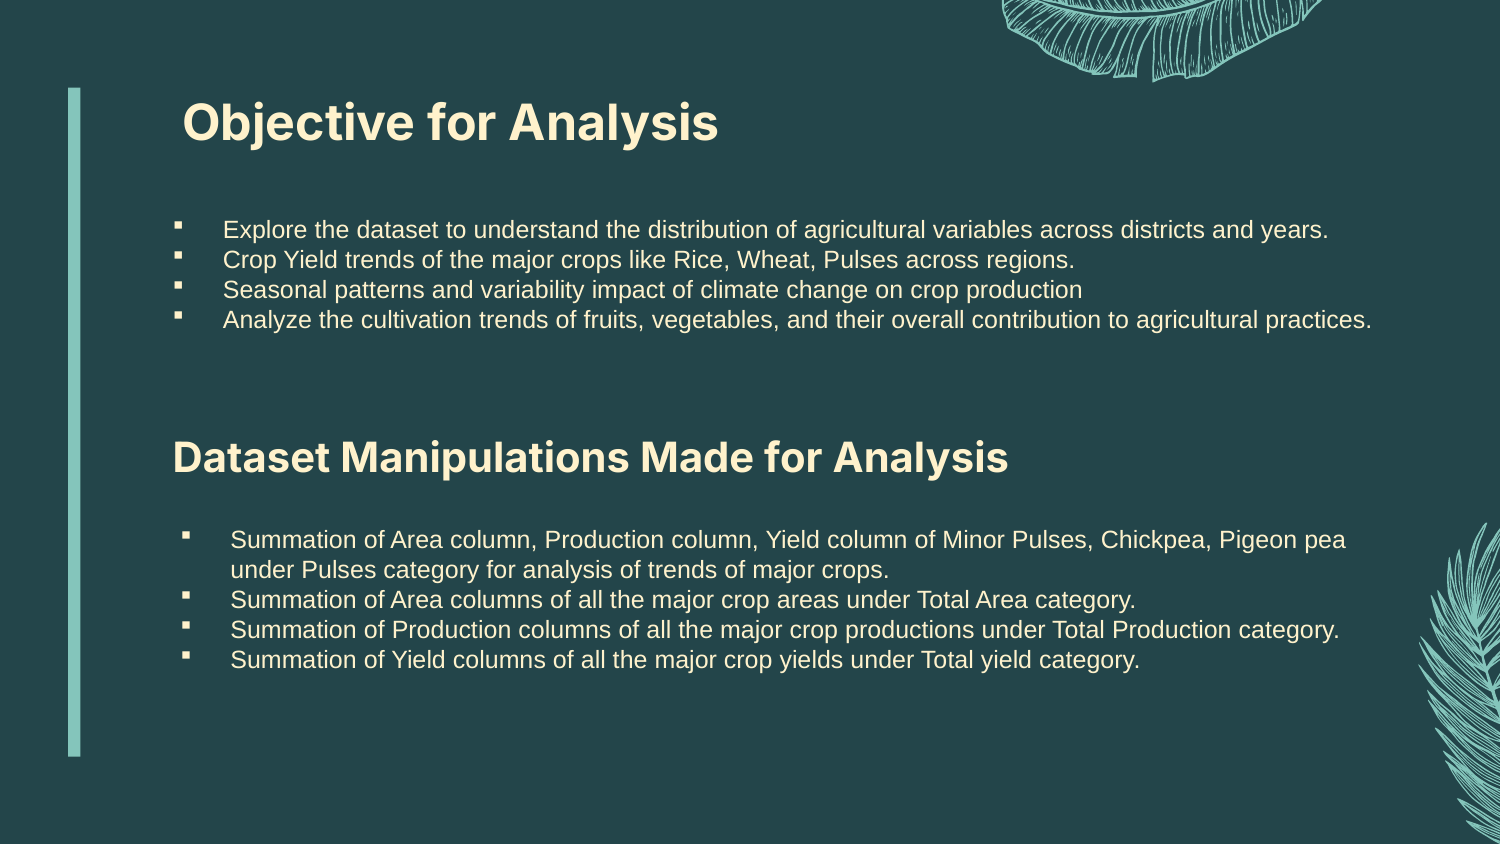

# Objective for Analysis
Explore the dataset to understand the distribution of agricultural variables across districts and years.
Crop Yield trends of the major crops like Rice, Wheat, Pulses across regions.
Seasonal patterns and variability impact of climate change on crop production
Analyze the cultivation trends of fruits, vegetables, and their overall contribution to agricultural practices.
Dataset Manipulations Made for Analysis
Summation of Area column, Production column, Yield column of Minor Pulses, Chickpea, Pigeon pea under Pulses category for analysis of trends of major crops.
Summation of Area columns of all the major crop areas under Total Area category.
Summation of Production columns of all the major crop productions under Total Production category.
Summation of Yield columns of all the major crop yields under Total yield category.